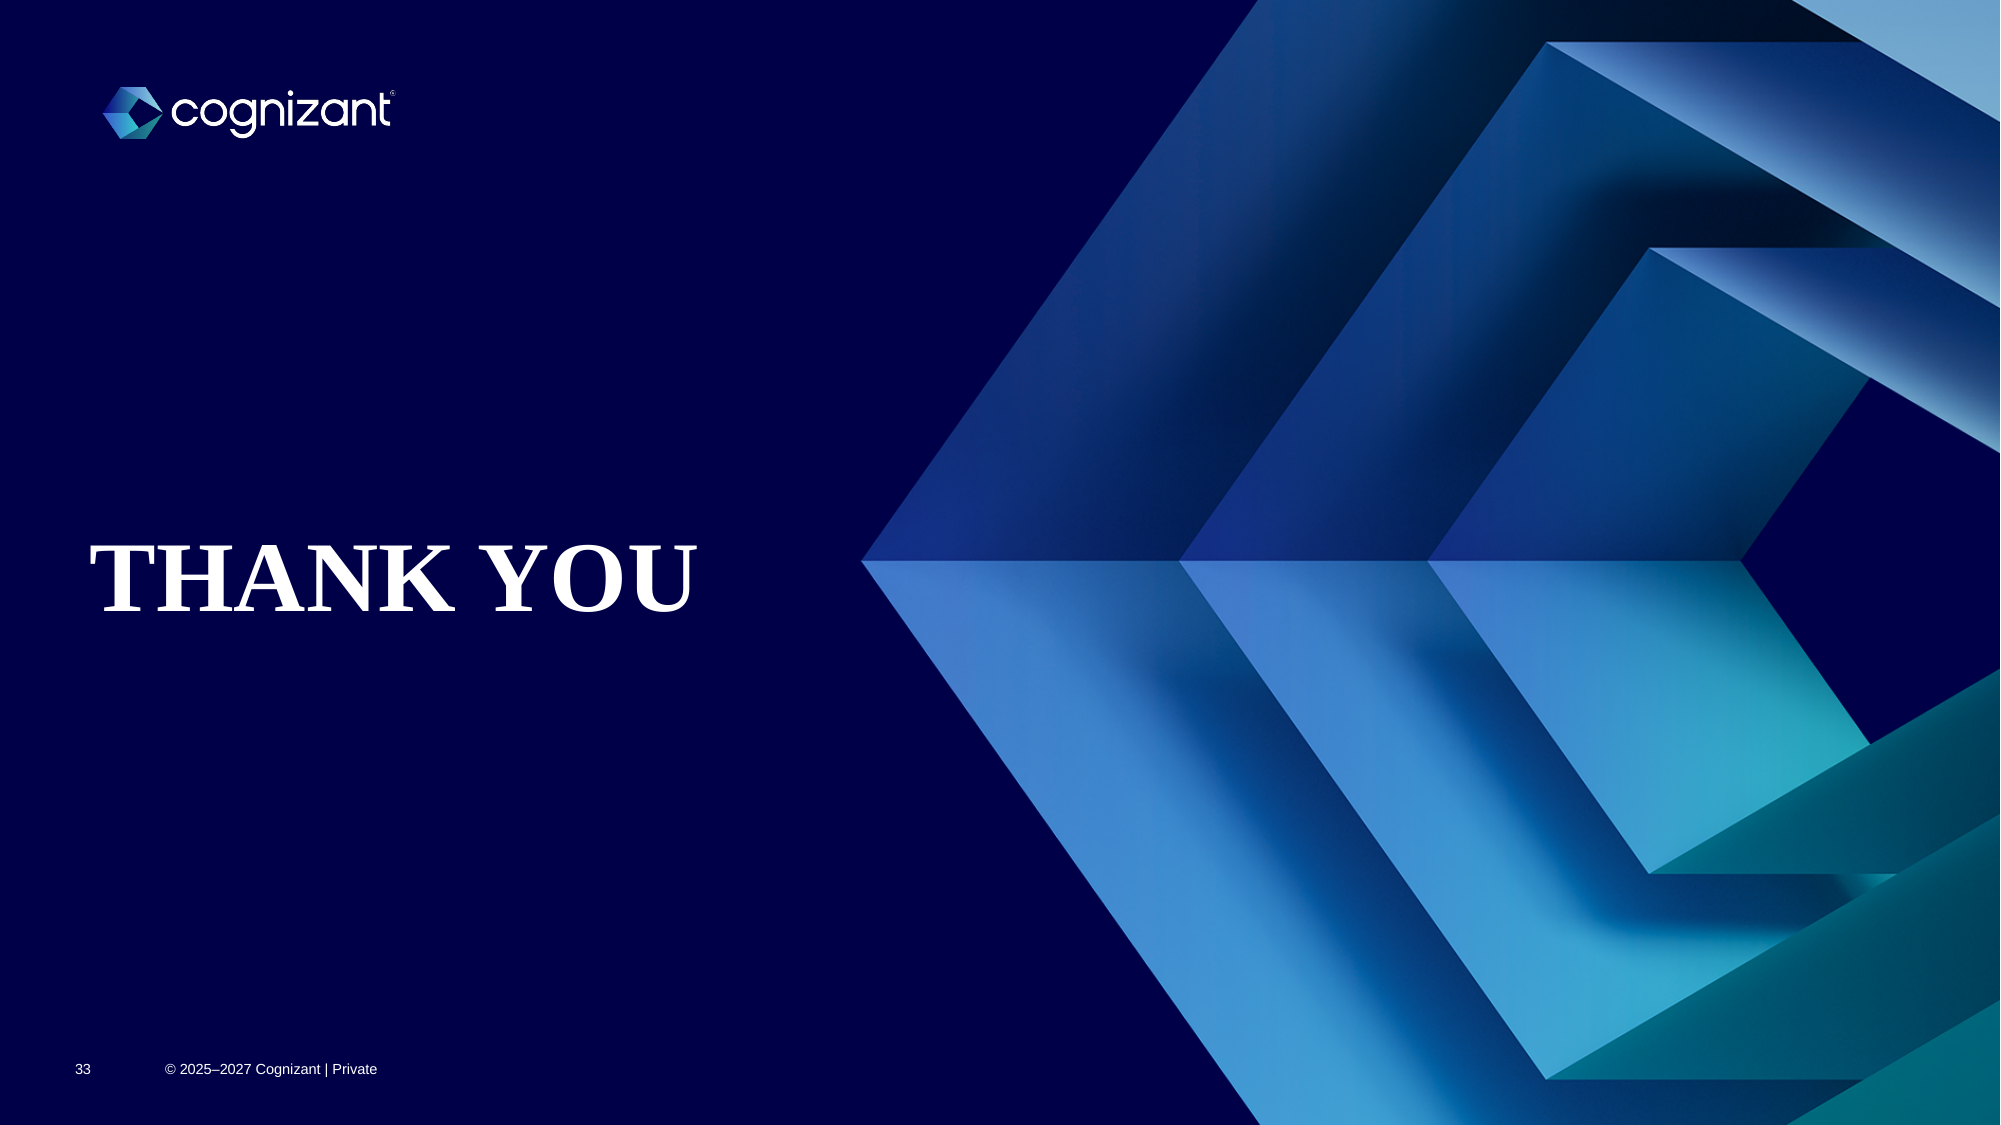

# THANK YOU
33
© 2025–2027 Cognizant | Private